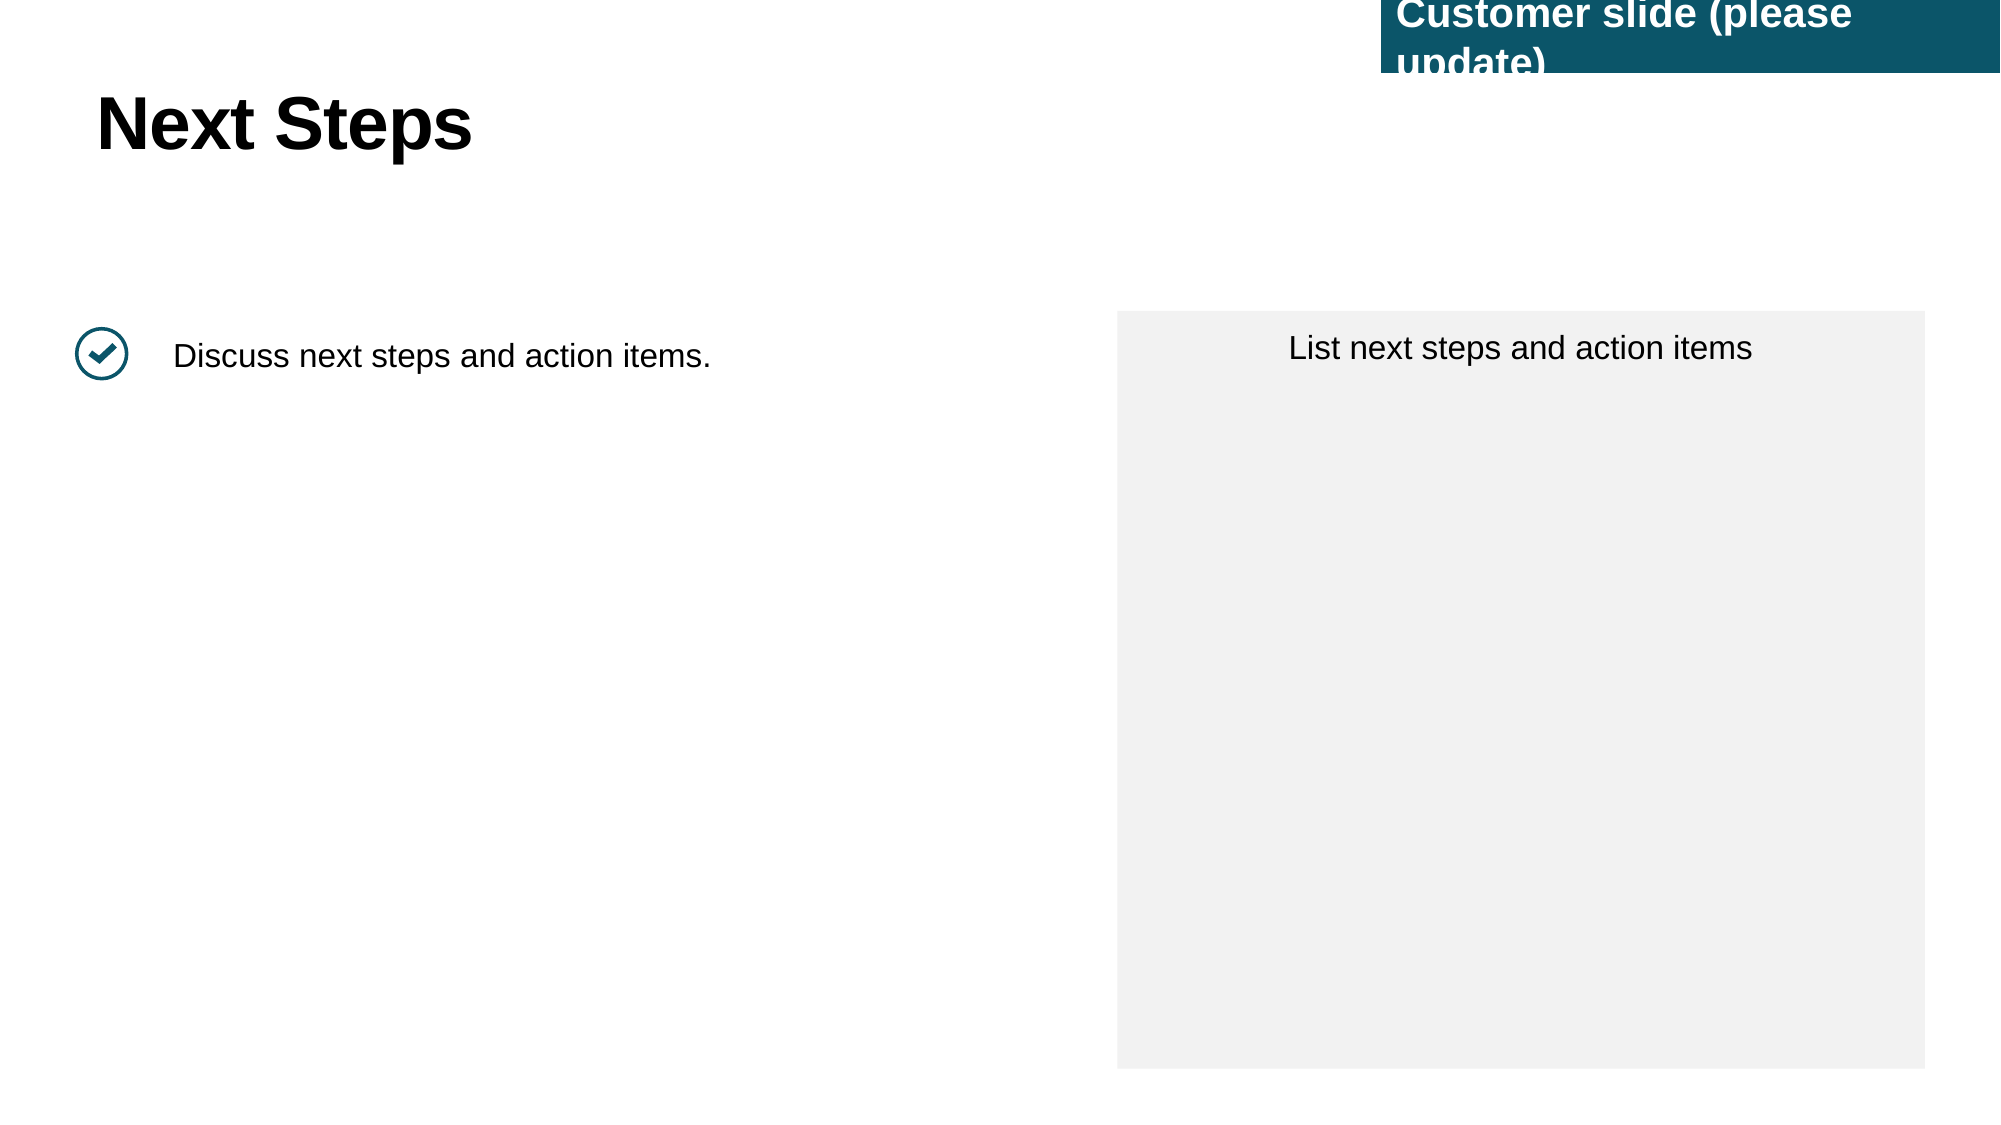

Customer slide (please update)
# Next Steps
Discuss next steps and action items.
List next steps and action items